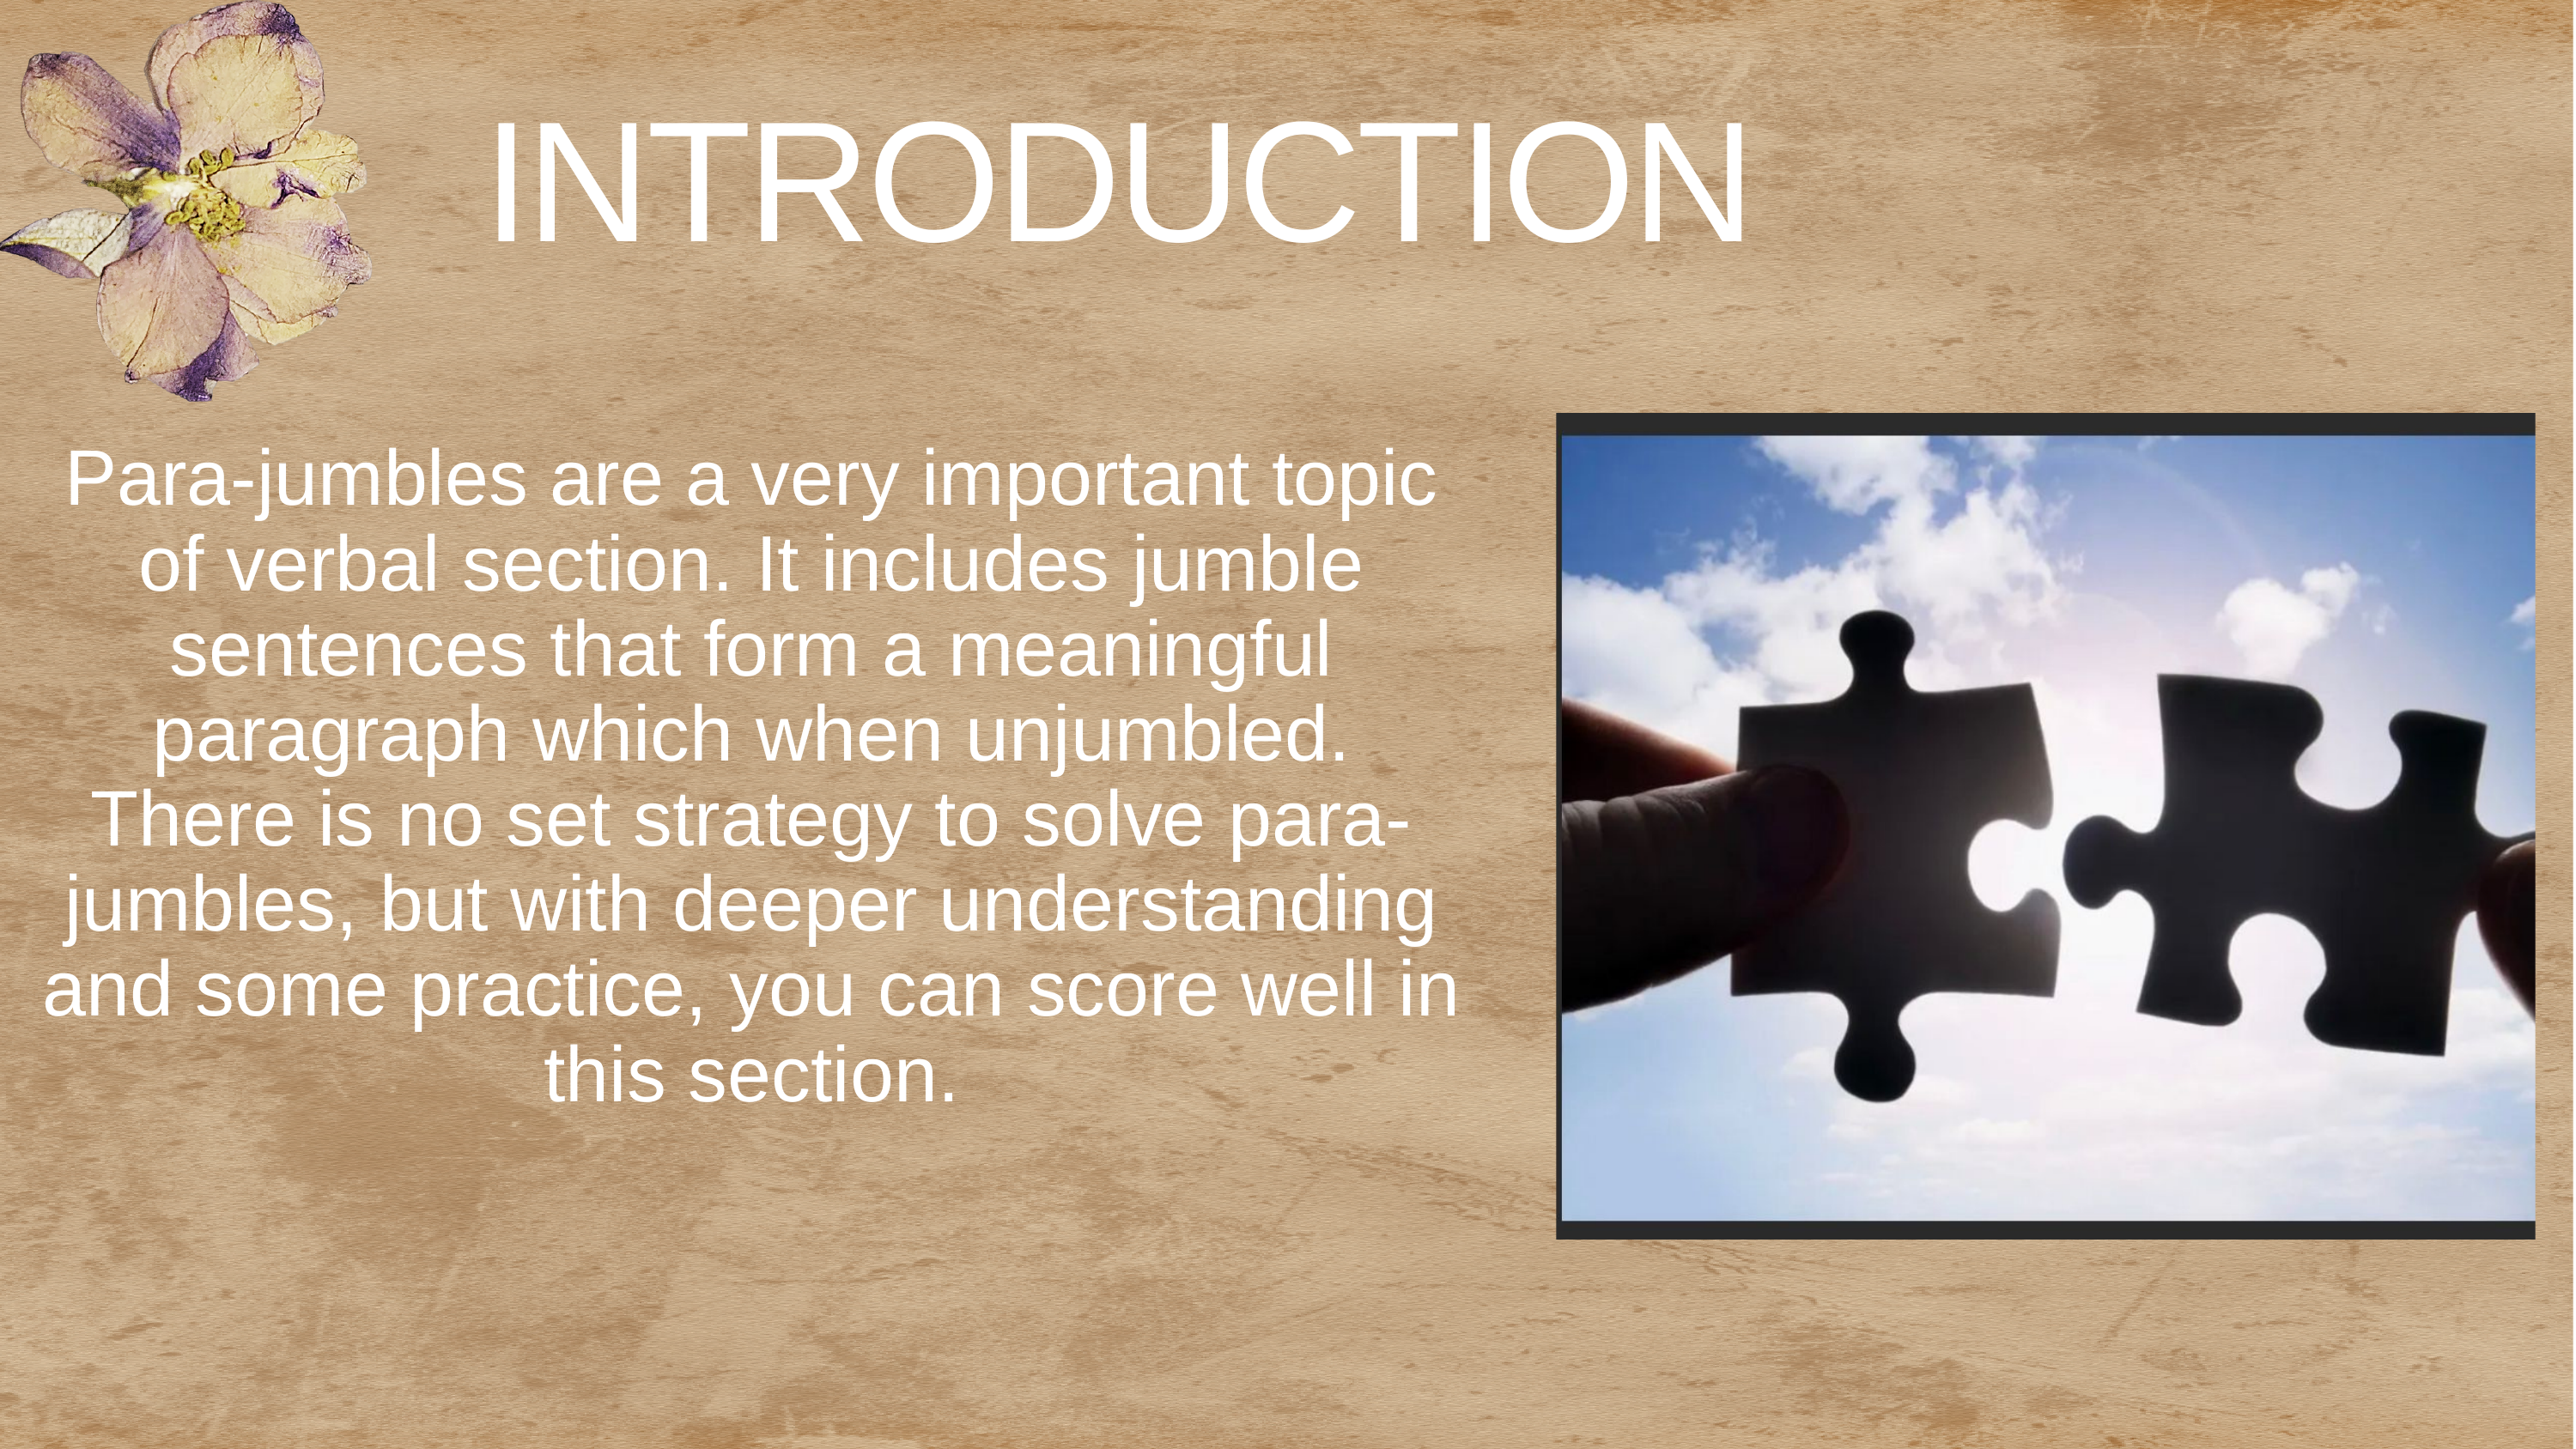

INTRODUCTION

Para-jumbles are a very important topic of verbal section. It includes jumble sentences that form a meaningful paragraph which when unjumbled.
There is no set strategy to solve para-jumbles, but with deeper understanding and some practice, you can score well in this section.